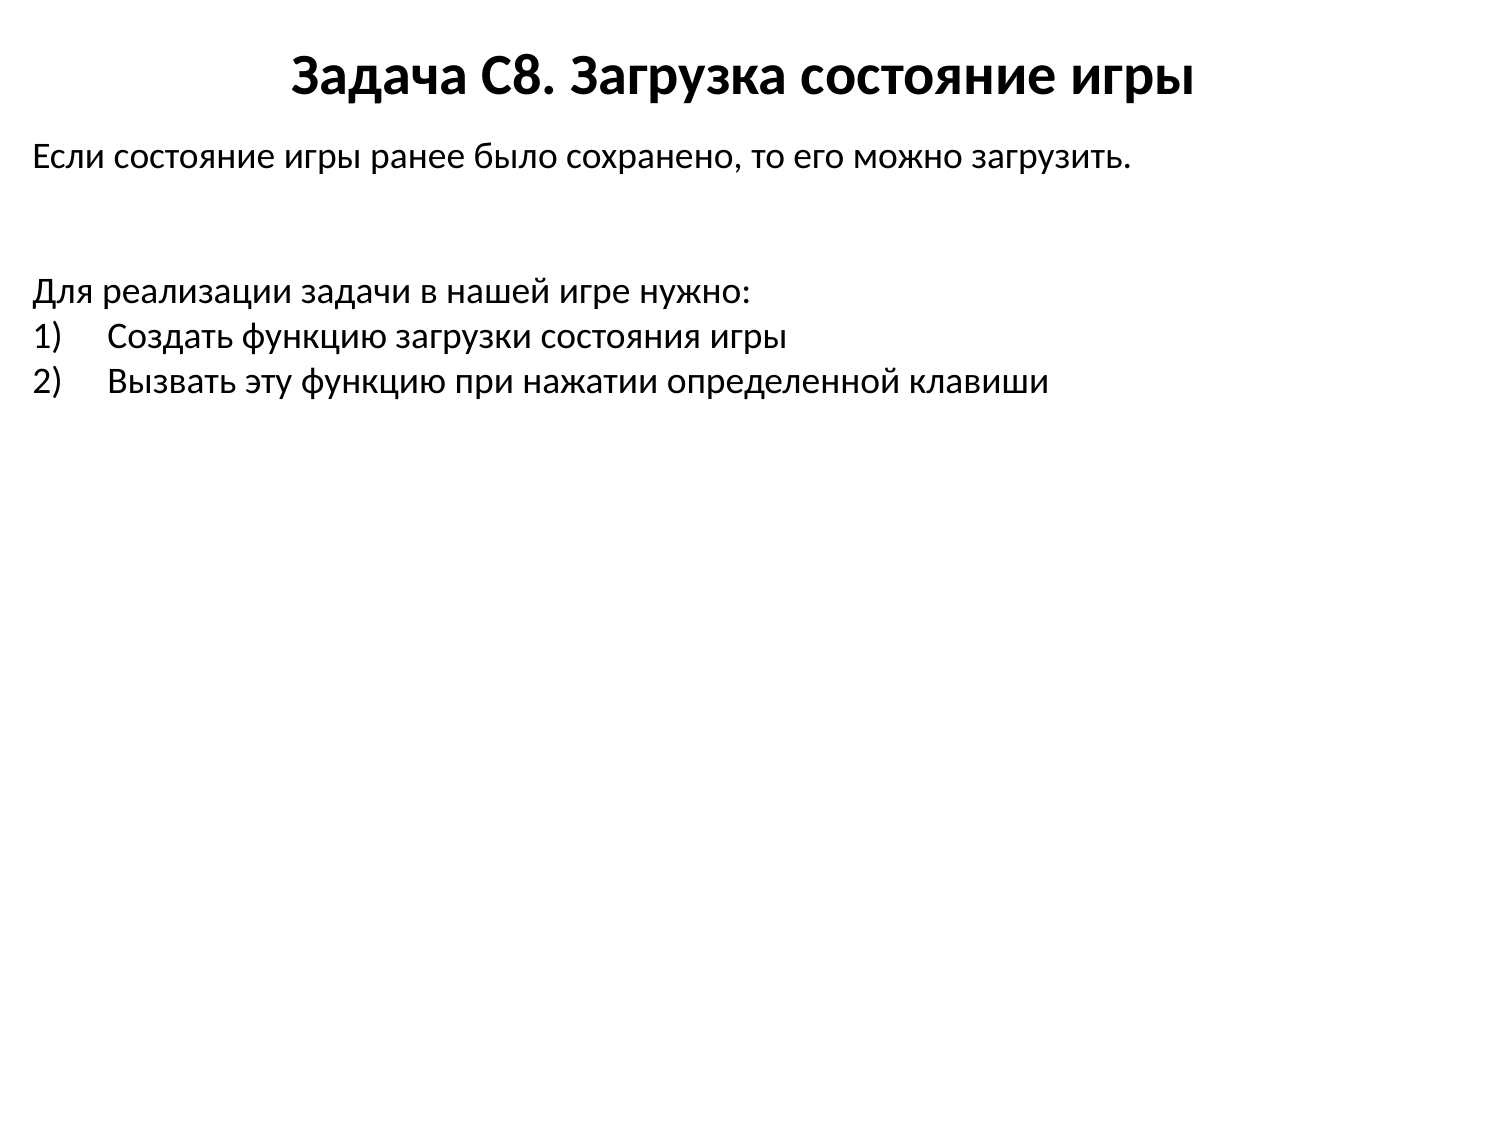

# Задача C8. Загрузка состояние игры
Если состояние игры ранее было сохранено, то его можно загрузить.

Для реализации задачи в нашей игре нужно:
Создать функцию загрузки состояния игры
Вызвать эту функцию при нажатии определенной клавиши